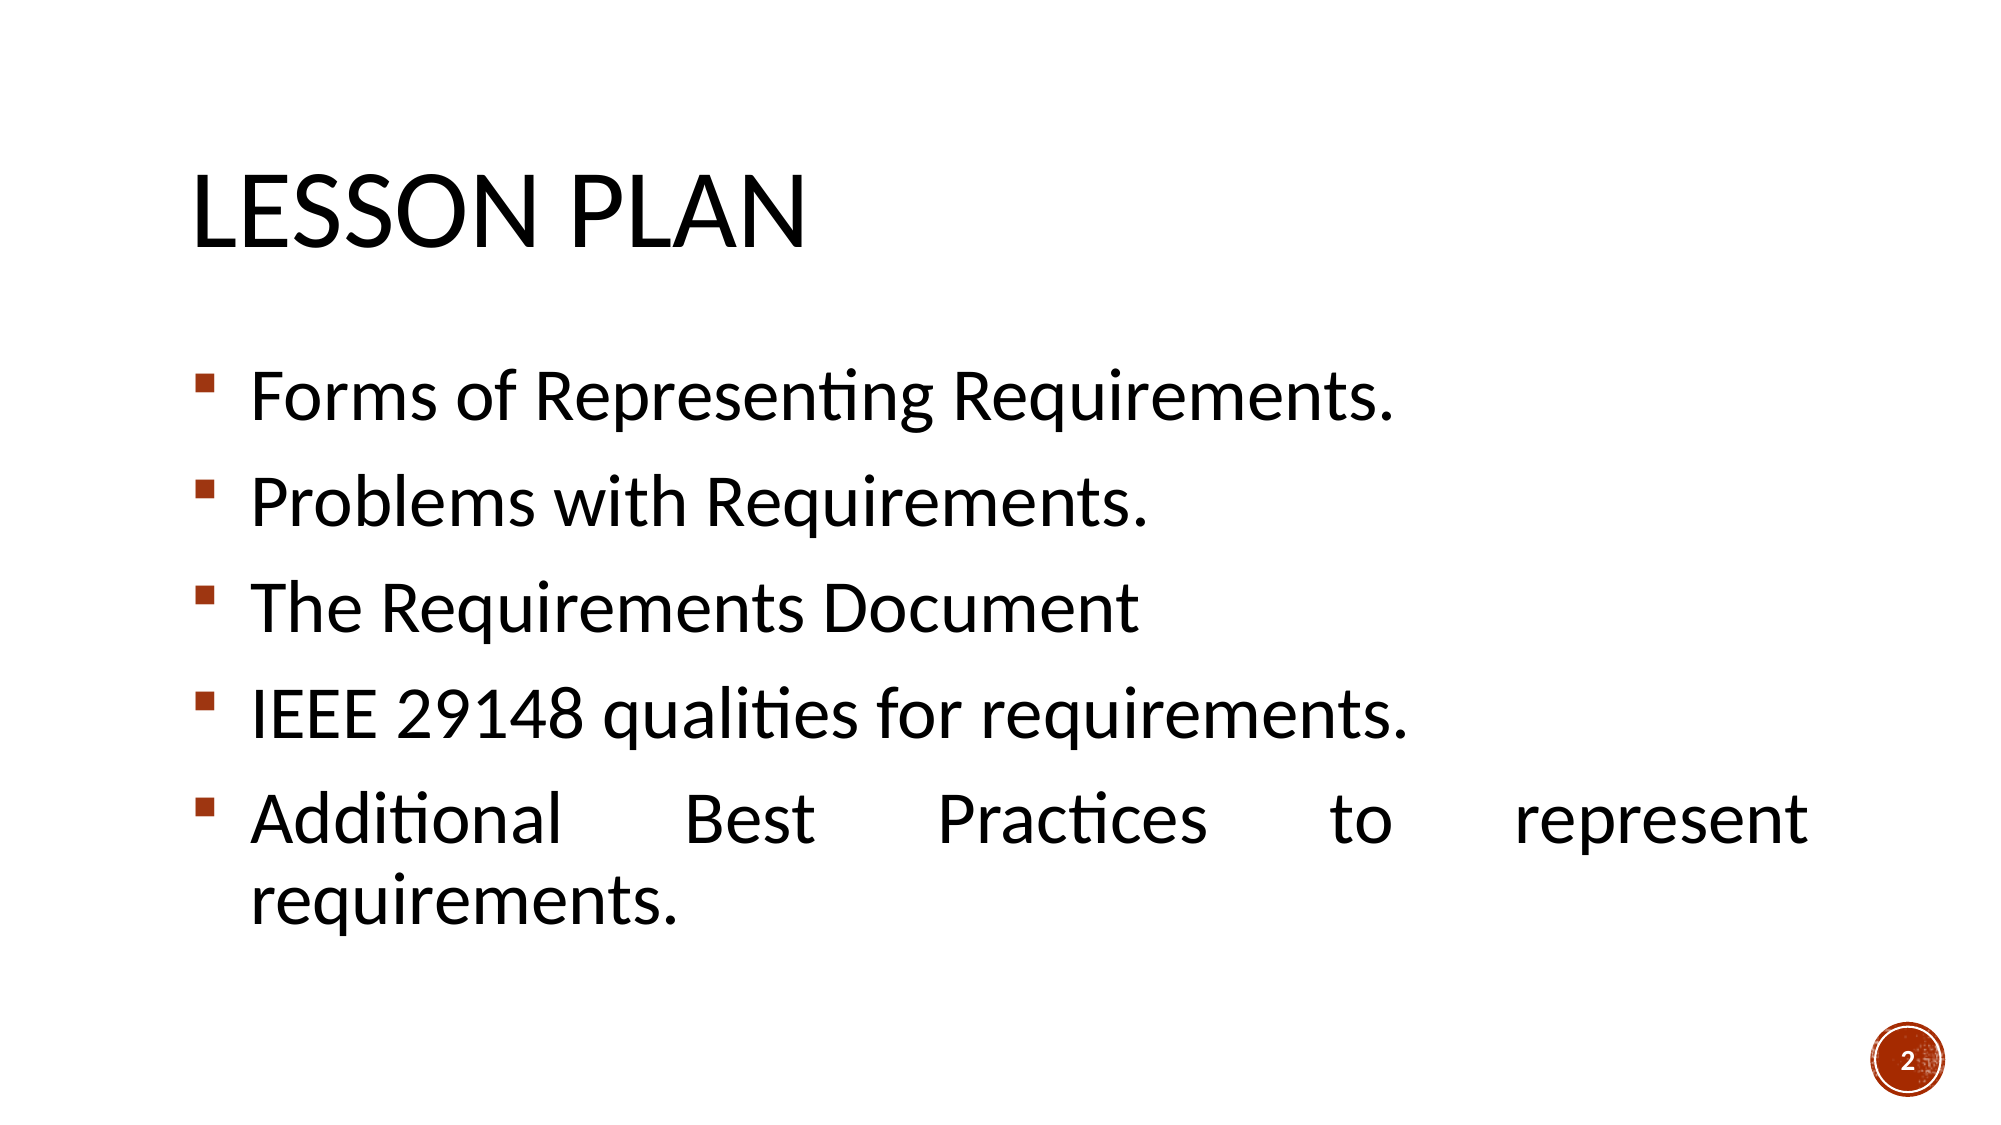

# Lesson plan
Forms of Representing Requirements.
Problems with Requirements.
The Requirements Document
IEEE 29148 qualities for requirements.
Additional Best Practices to represent requirements.

2